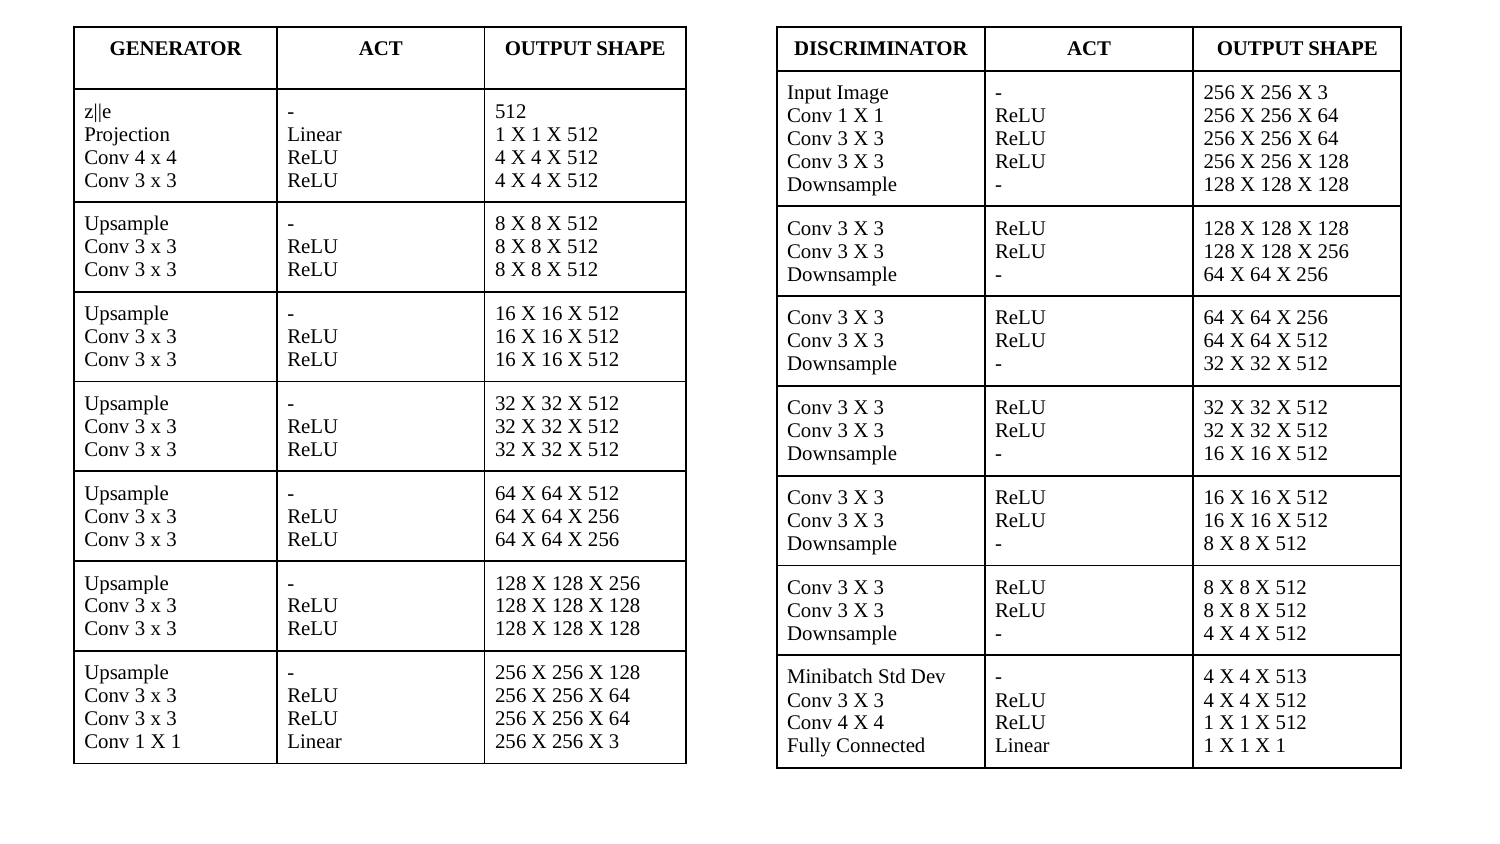

| GENERATOR | ACT | OUTPUT SHAPE |
| --- | --- | --- |
| z||e Projection Conv 4 x 4 Conv 3 x 3 | - Linear ReLU ReLU | 512 1 X 1 X 512 4 X 4 X 512 4 X 4 X 512 |
| Upsample Conv 3 x 3 Conv 3 x 3 | - ReLU ReLU | 8 X 8 X 512 8 X 8 X 512 8 X 8 X 512 |
| Upsample Conv 3 x 3 Conv 3 x 3 | - ReLU ReLU | 16 X 16 X 512 16 X 16 X 512 16 X 16 X 512 |
| Upsample Conv 3 x 3 Conv 3 x 3 | - ReLU ReLU | 32 X 32 X 512 32 X 32 X 512 32 X 32 X 512 |
| Upsample Conv 3 x 3 Conv 3 x 3 | - ReLU ReLU | 64 X 64 X 512 64 X 64 X 256 64 X 64 X 256 |
| Upsample Conv 3 x 3 Conv 3 x 3 | - ReLU ReLU | 128 X 128 X 256 128 X 128 X 128 128 X 128 X 128 |
| Upsample Conv 3 x 3 Conv 3 x 3 Conv 1 X 1 | - ReLU ReLU Linear | 256 X 256 X 128 256 X 256 X 64 256 X 256 X 64 256 X 256 X 3 |
| DISCRIMINATOR | ACT | OUTPUT SHAPE |
| --- | --- | --- |
| Input Image Conv 1 X 1 Conv 3 X 3 Conv 3 X 3 Downsample | - ReLU ReLU ReLU - | 256 X 256 X 3 256 X 256 X 64 256 X 256 X 64 256 X 256 X 128 128 X 128 X 128 |
| Conv 3 X 3 Conv 3 X 3 Downsample | ReLU ReLU - | 128 X 128 X 128 128 X 128 X 256 64 X 64 X 256 |
| Conv 3 X 3 Conv 3 X 3 Downsample | ReLU ReLU - | 64 X 64 X 256 64 X 64 X 512 32 X 32 X 512 |
| Conv 3 X 3 Conv 3 X 3 Downsample | ReLU ReLU - | 32 X 32 X 512 32 X 32 X 512 16 X 16 X 512 |
| Conv 3 X 3 Conv 3 X 3 Downsample | ReLU ReLU - | 16 X 16 X 512 16 X 16 X 512 8 X 8 X 512 |
| Conv 3 X 3 Conv 3 X 3 Downsample | ReLU ReLU - | 8 X 8 X 512 8 X 8 X 512 4 X 4 X 512 |
| Minibatch Std Dev Conv 3 X 3 Conv 4 X 4 Fully Connected | - ReLU ReLU Linear | 4 X 4 X 513 4 X 4 X 512 1 X 1 X 512 1 X 1 X 1 |